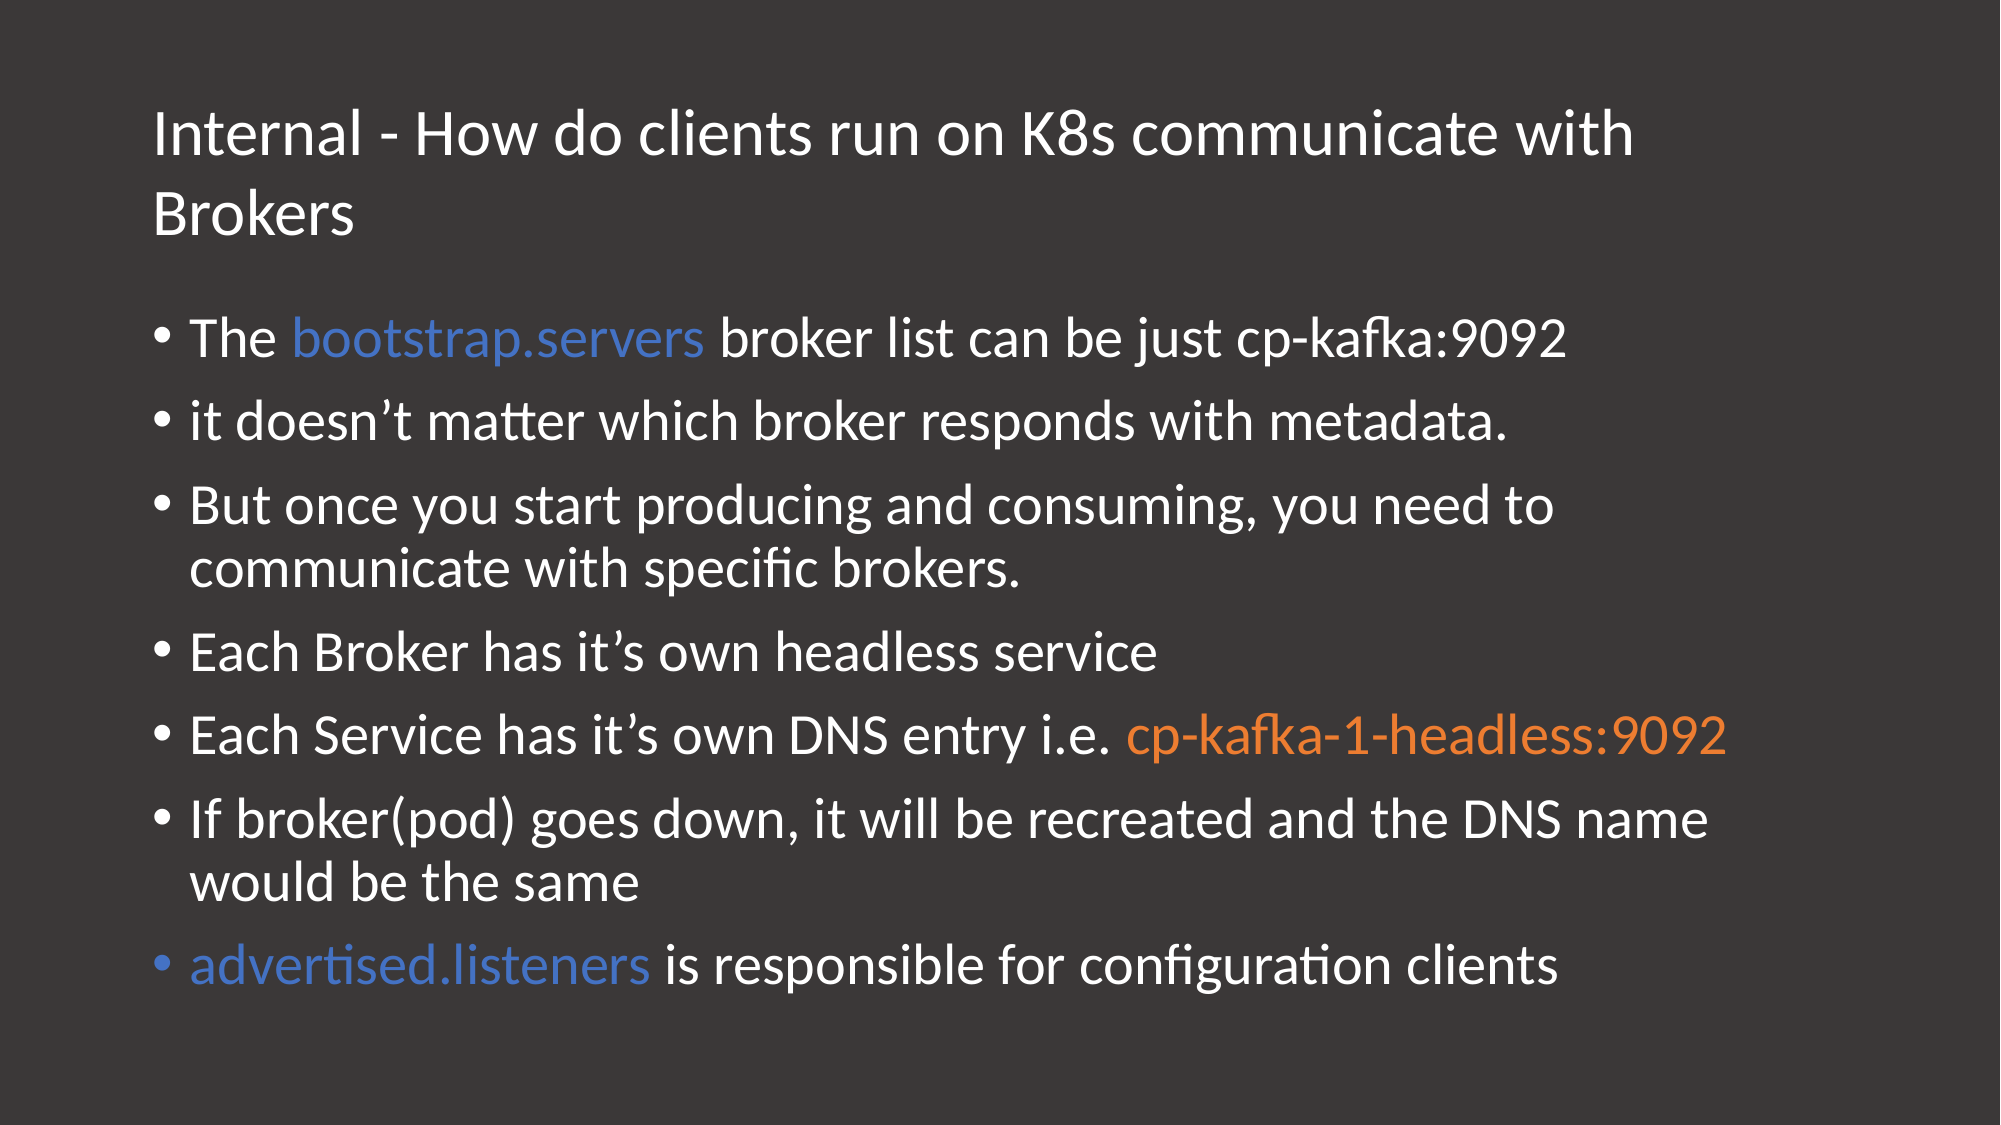

# Internal - How do clients run on K8s communicate with Brokers
The bootstrap.servers broker list can be just cp-kafka:9092
it doesn’t matter which broker responds with metadata.
But once you start producing and consuming, you need to communicate with specific brokers.
Each Broker has it’s own headless service
Each Service has it’s own DNS entry i.e. cp-kafka-1-headless:9092
If broker(pod) goes down, it will be recreated and the DNS name would be the same
advertised.listeners is responsible for configuration clients